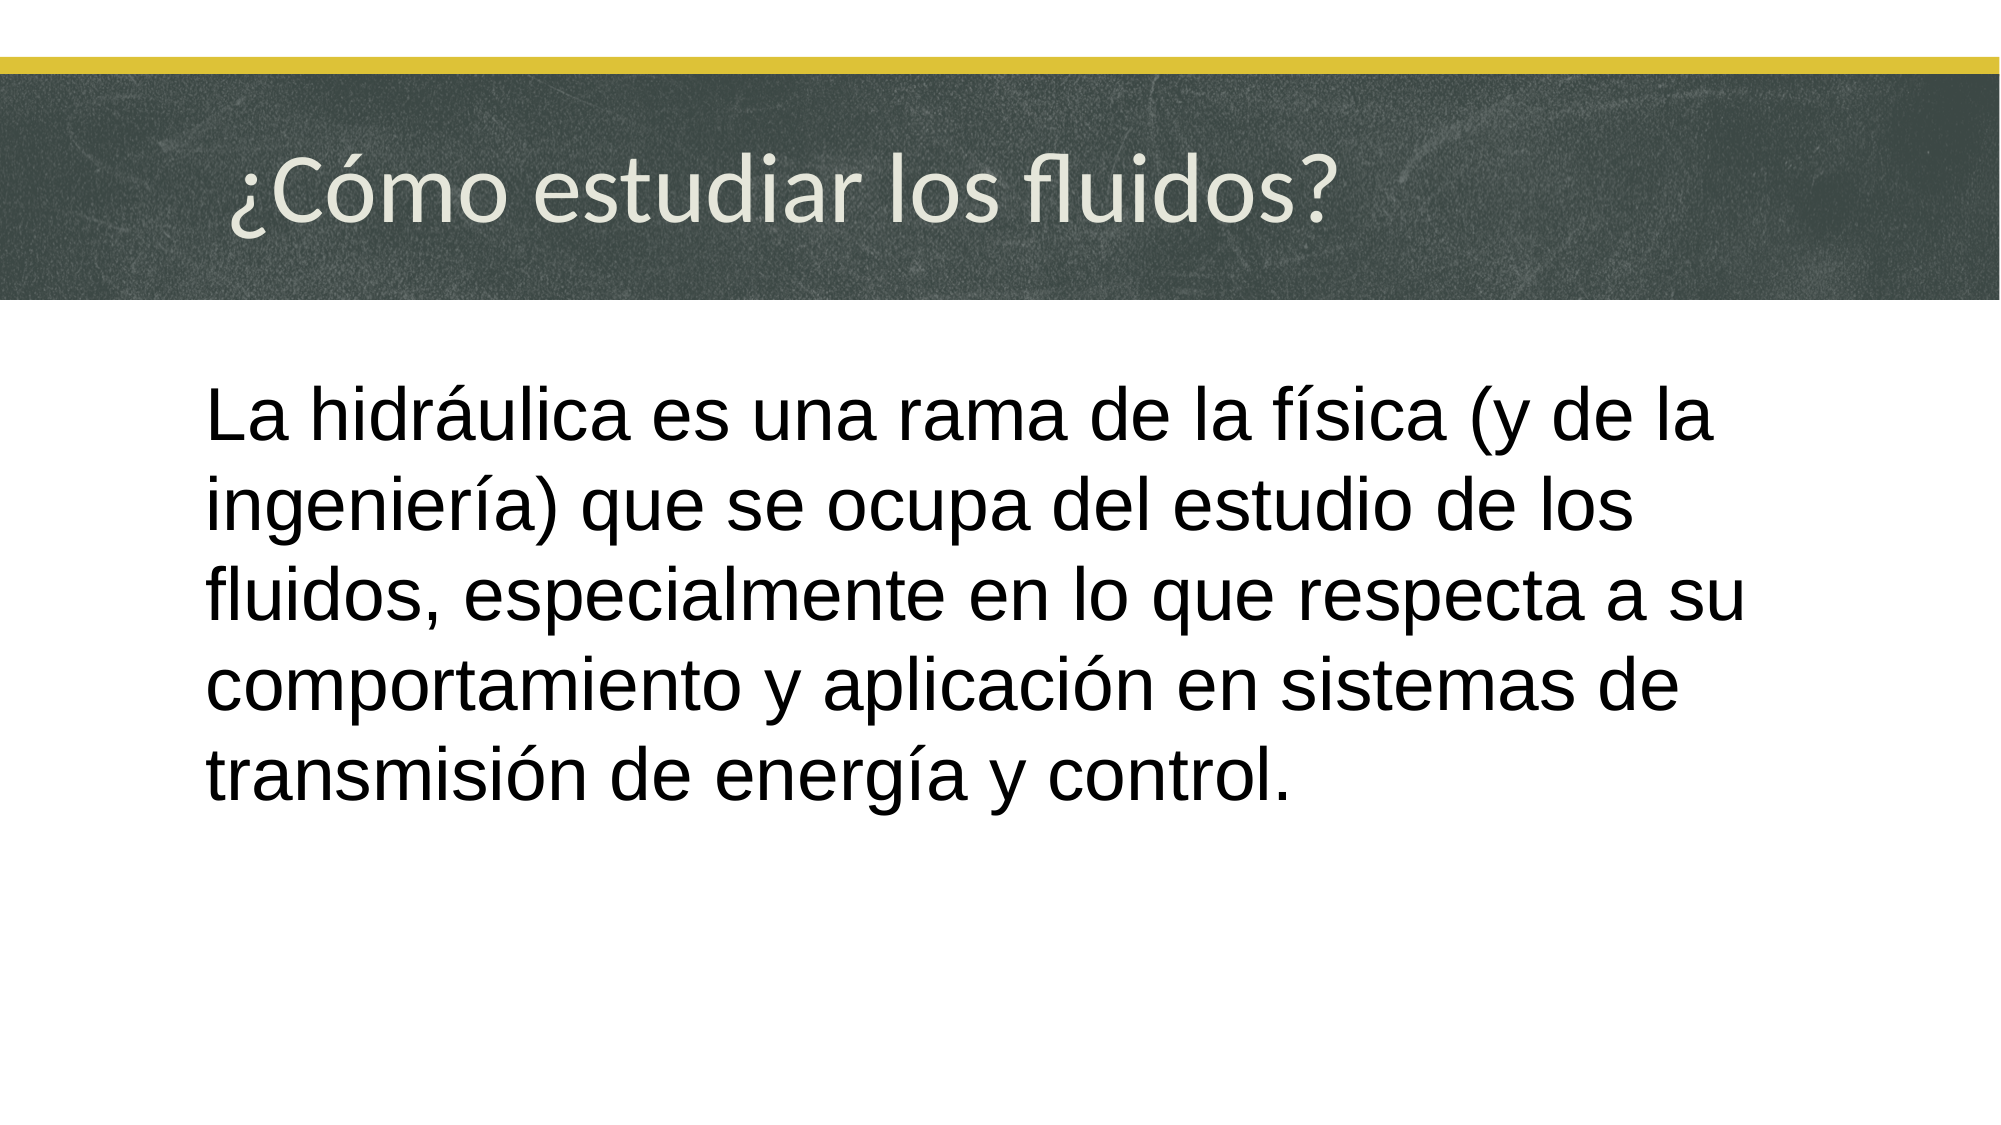

# ¿Cómo estudiar los fluidos?
La hidráulica es una rama de la física (y de la ingeniería) que se ocupa del estudio de los fluidos, especialmente en lo que respecta a su comportamiento y aplicación en sistemas de transmisión de energía y control.